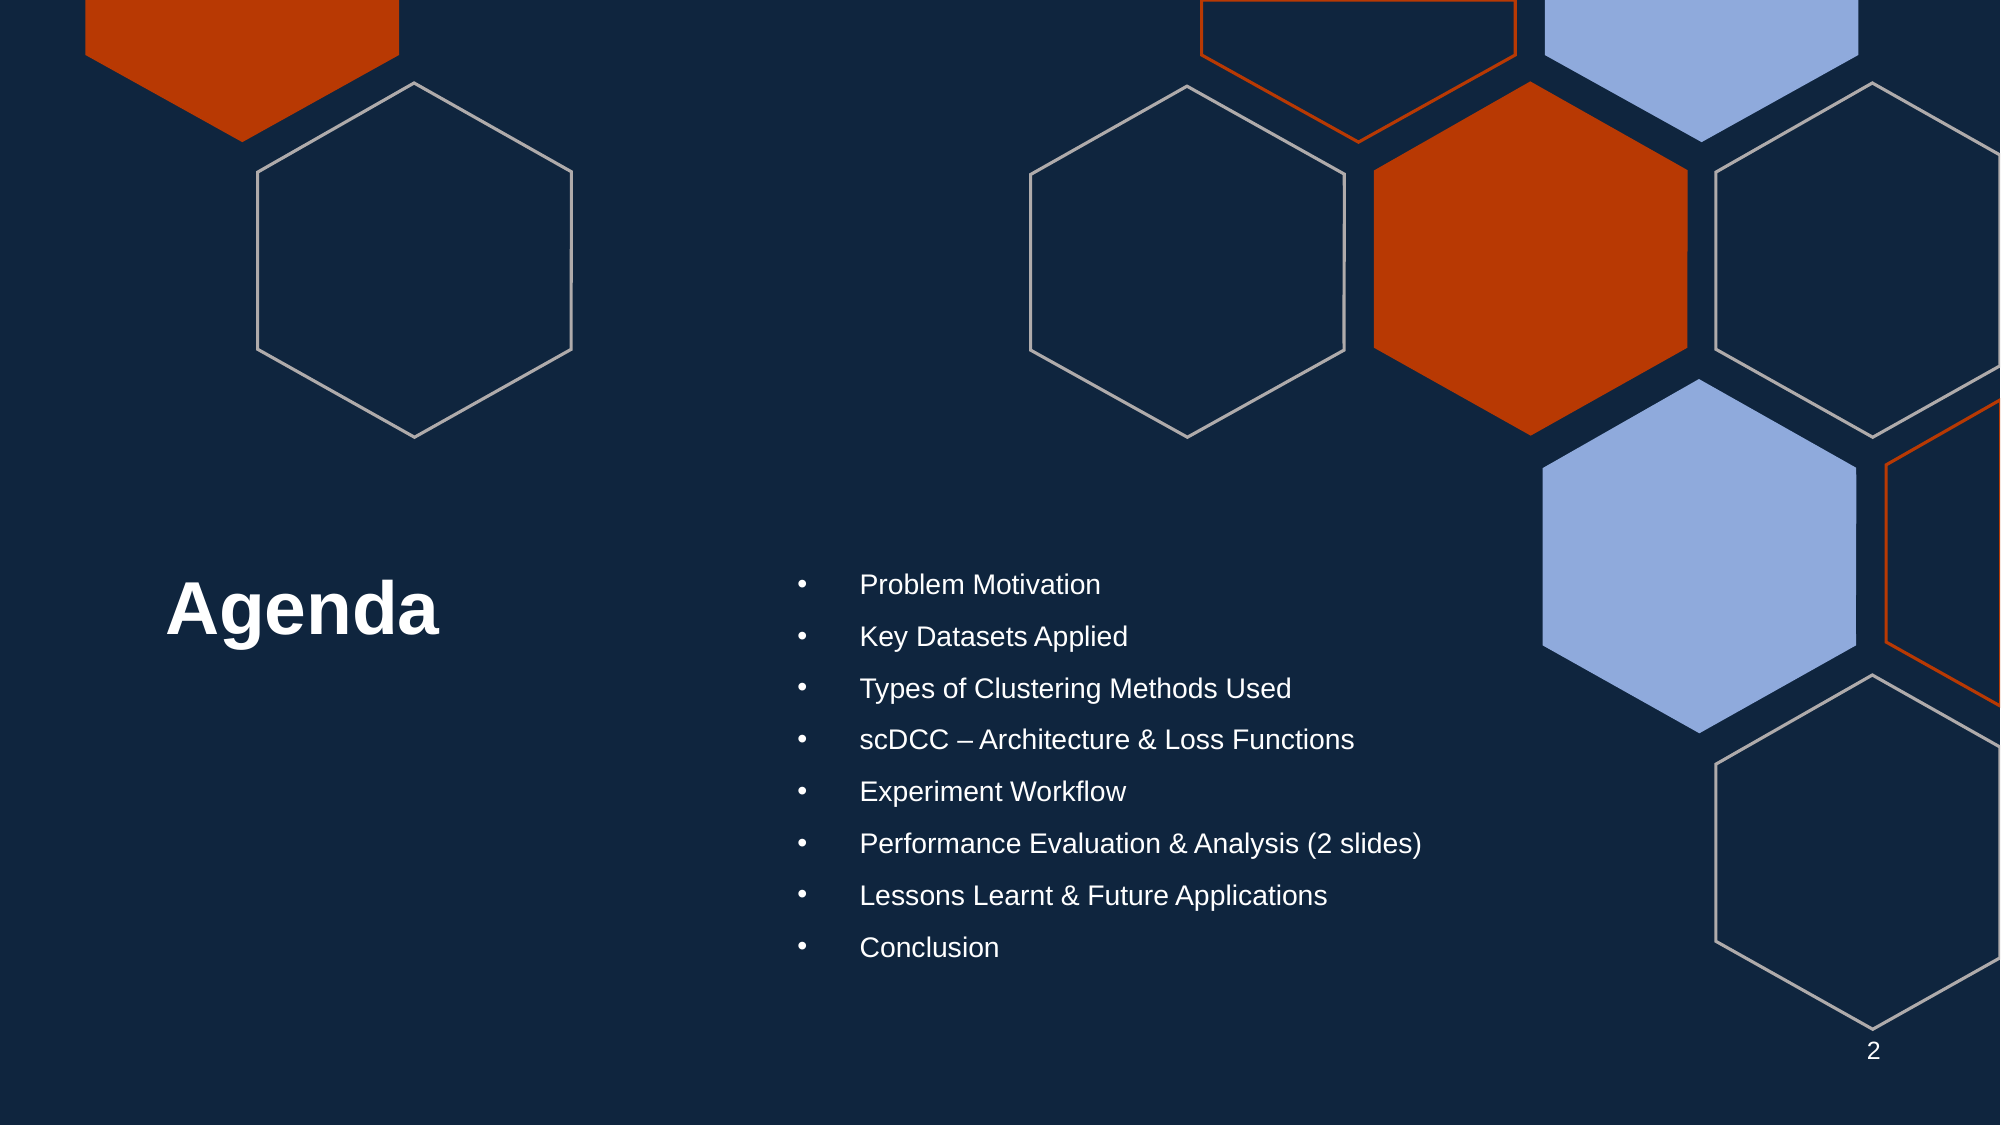

# Agenda
Problem Motivation
Key Datasets Applied
Types of Clustering Methods Used
scDCC – Architecture & Loss Functions
Experiment Workflow
Performance Evaluation & Analysis (2 slides)
Lessons Learnt & Future Applications
Conclusion
2